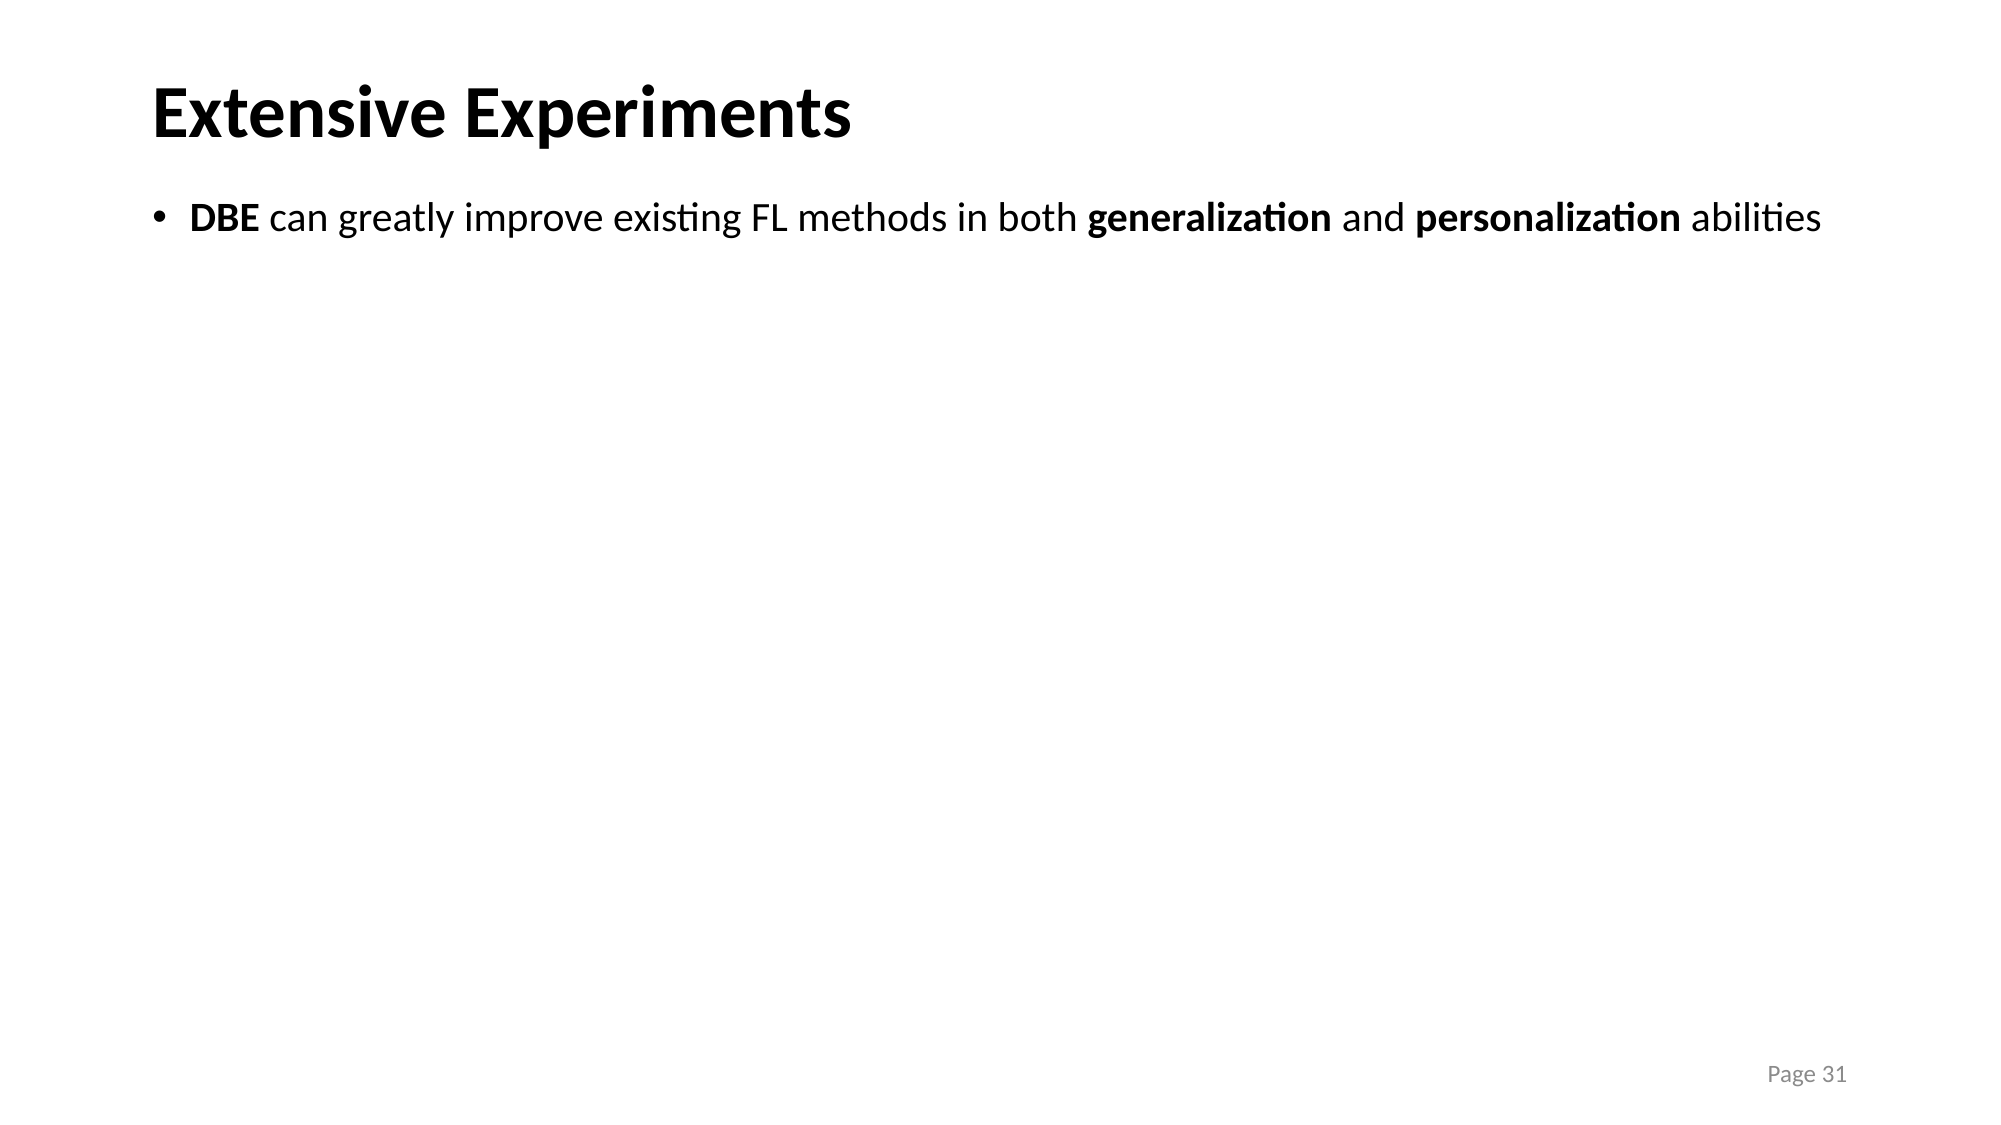

# Extensive Experiments
DBE can greatly improve existing FL methods in both generalization and personalization abilities

Page 31